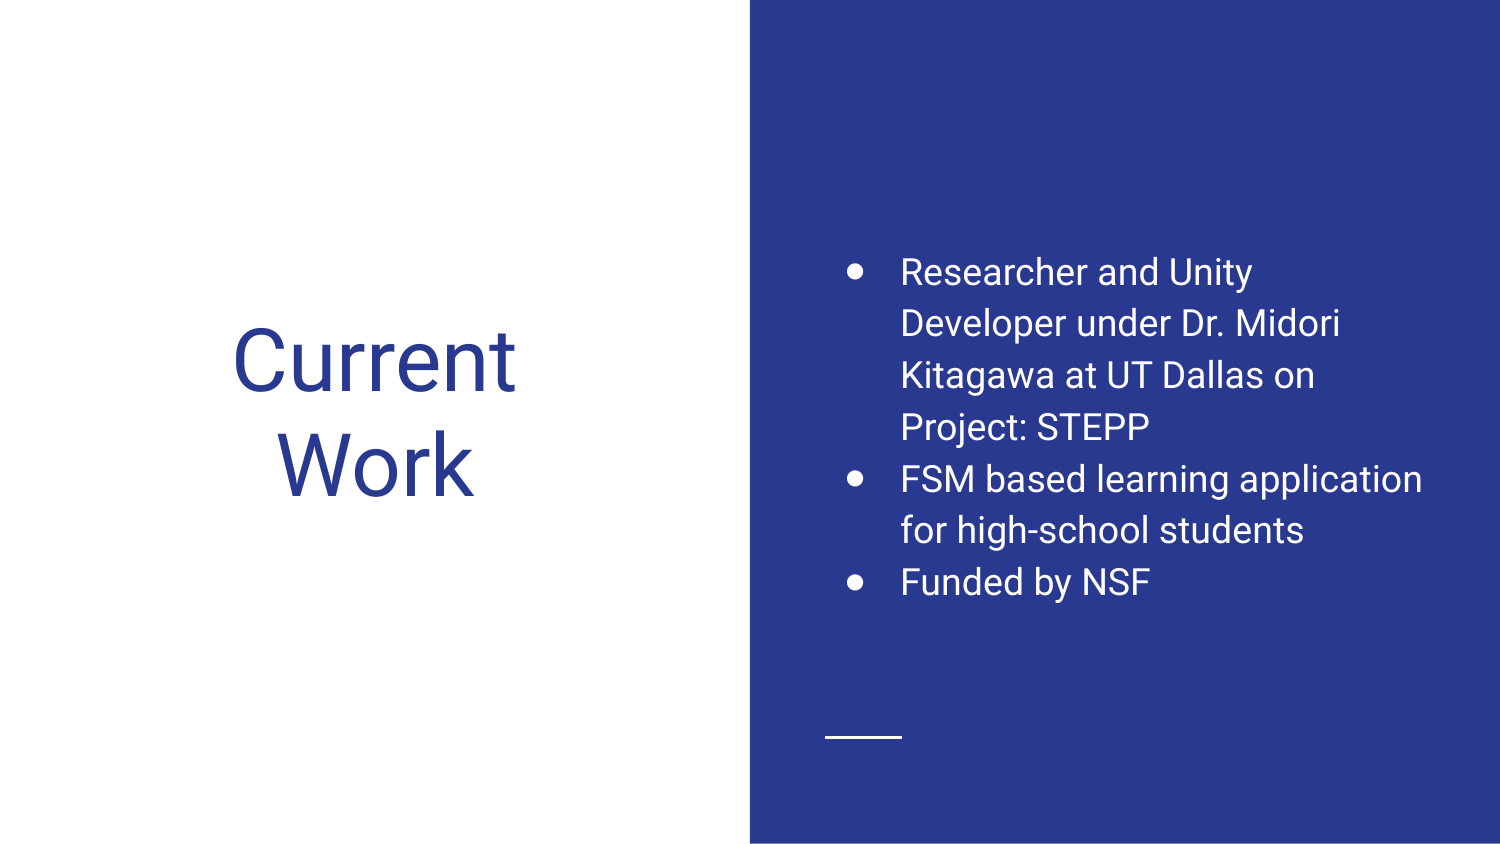

Researcher and Unity Developer under Dr. Midori Kitagawa at UT Dallas on Project: STEPP
FSM based learning application for high-school students
Funded by NSF
# Current Work